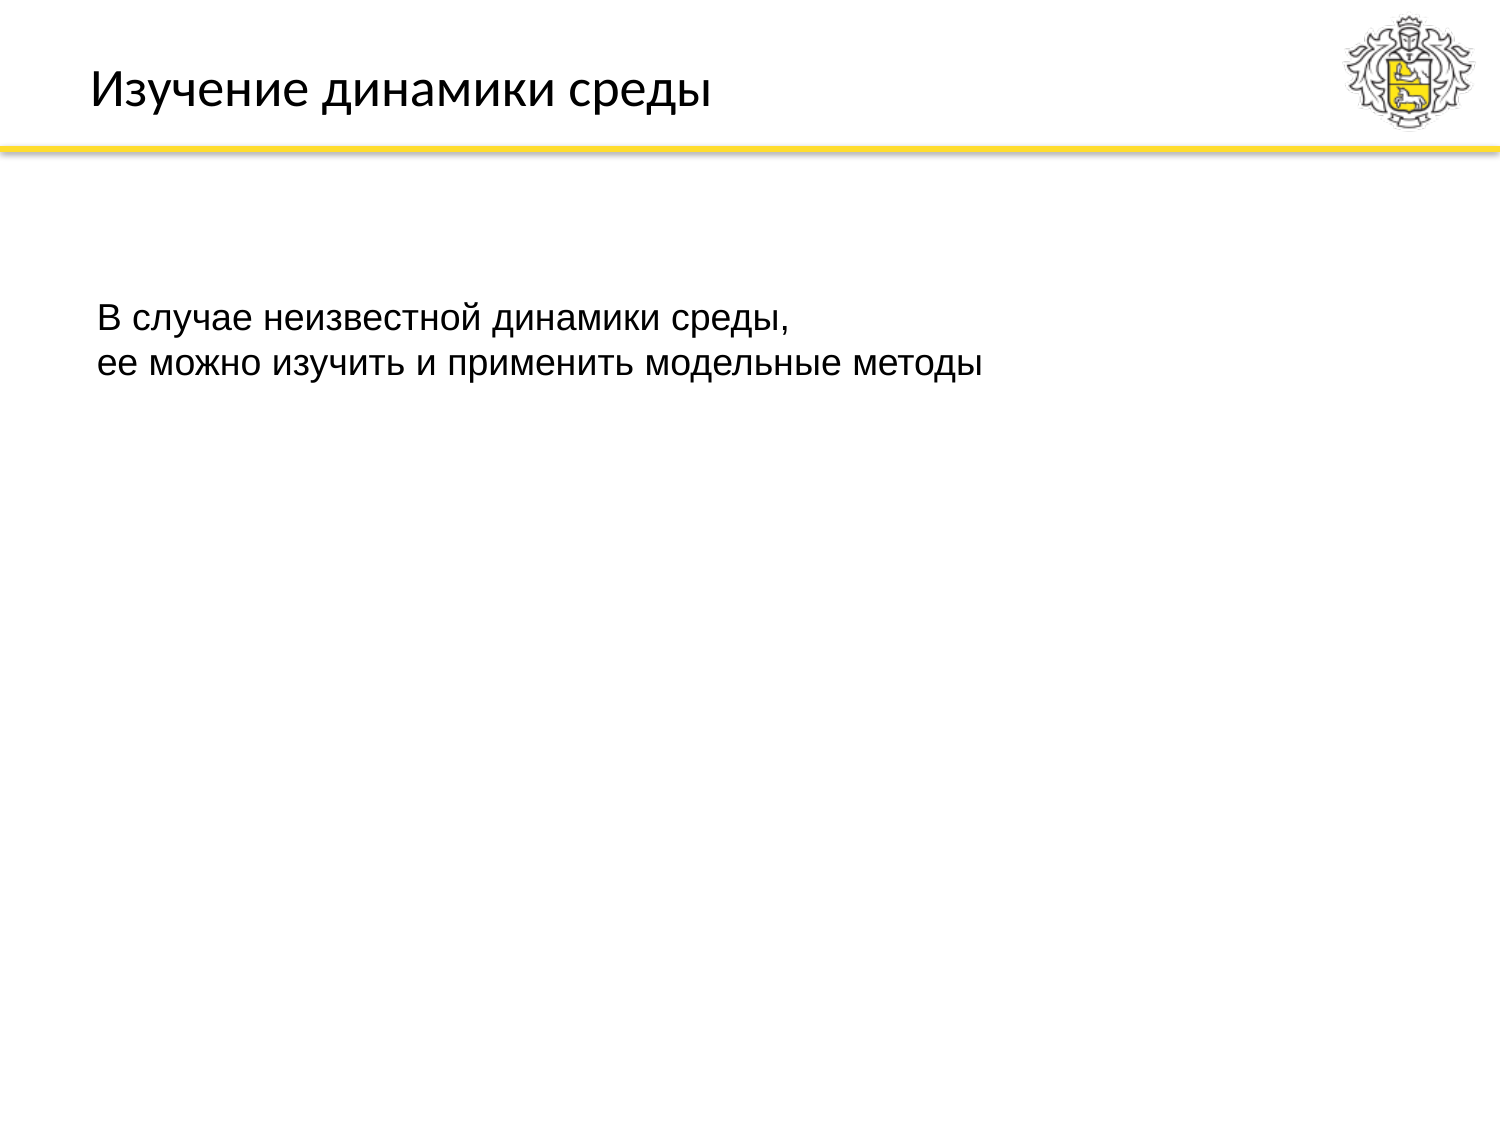

# Изучение динамики среды
В случае неизвестной динамики среды,
ее можно изучить и применить модельные методы